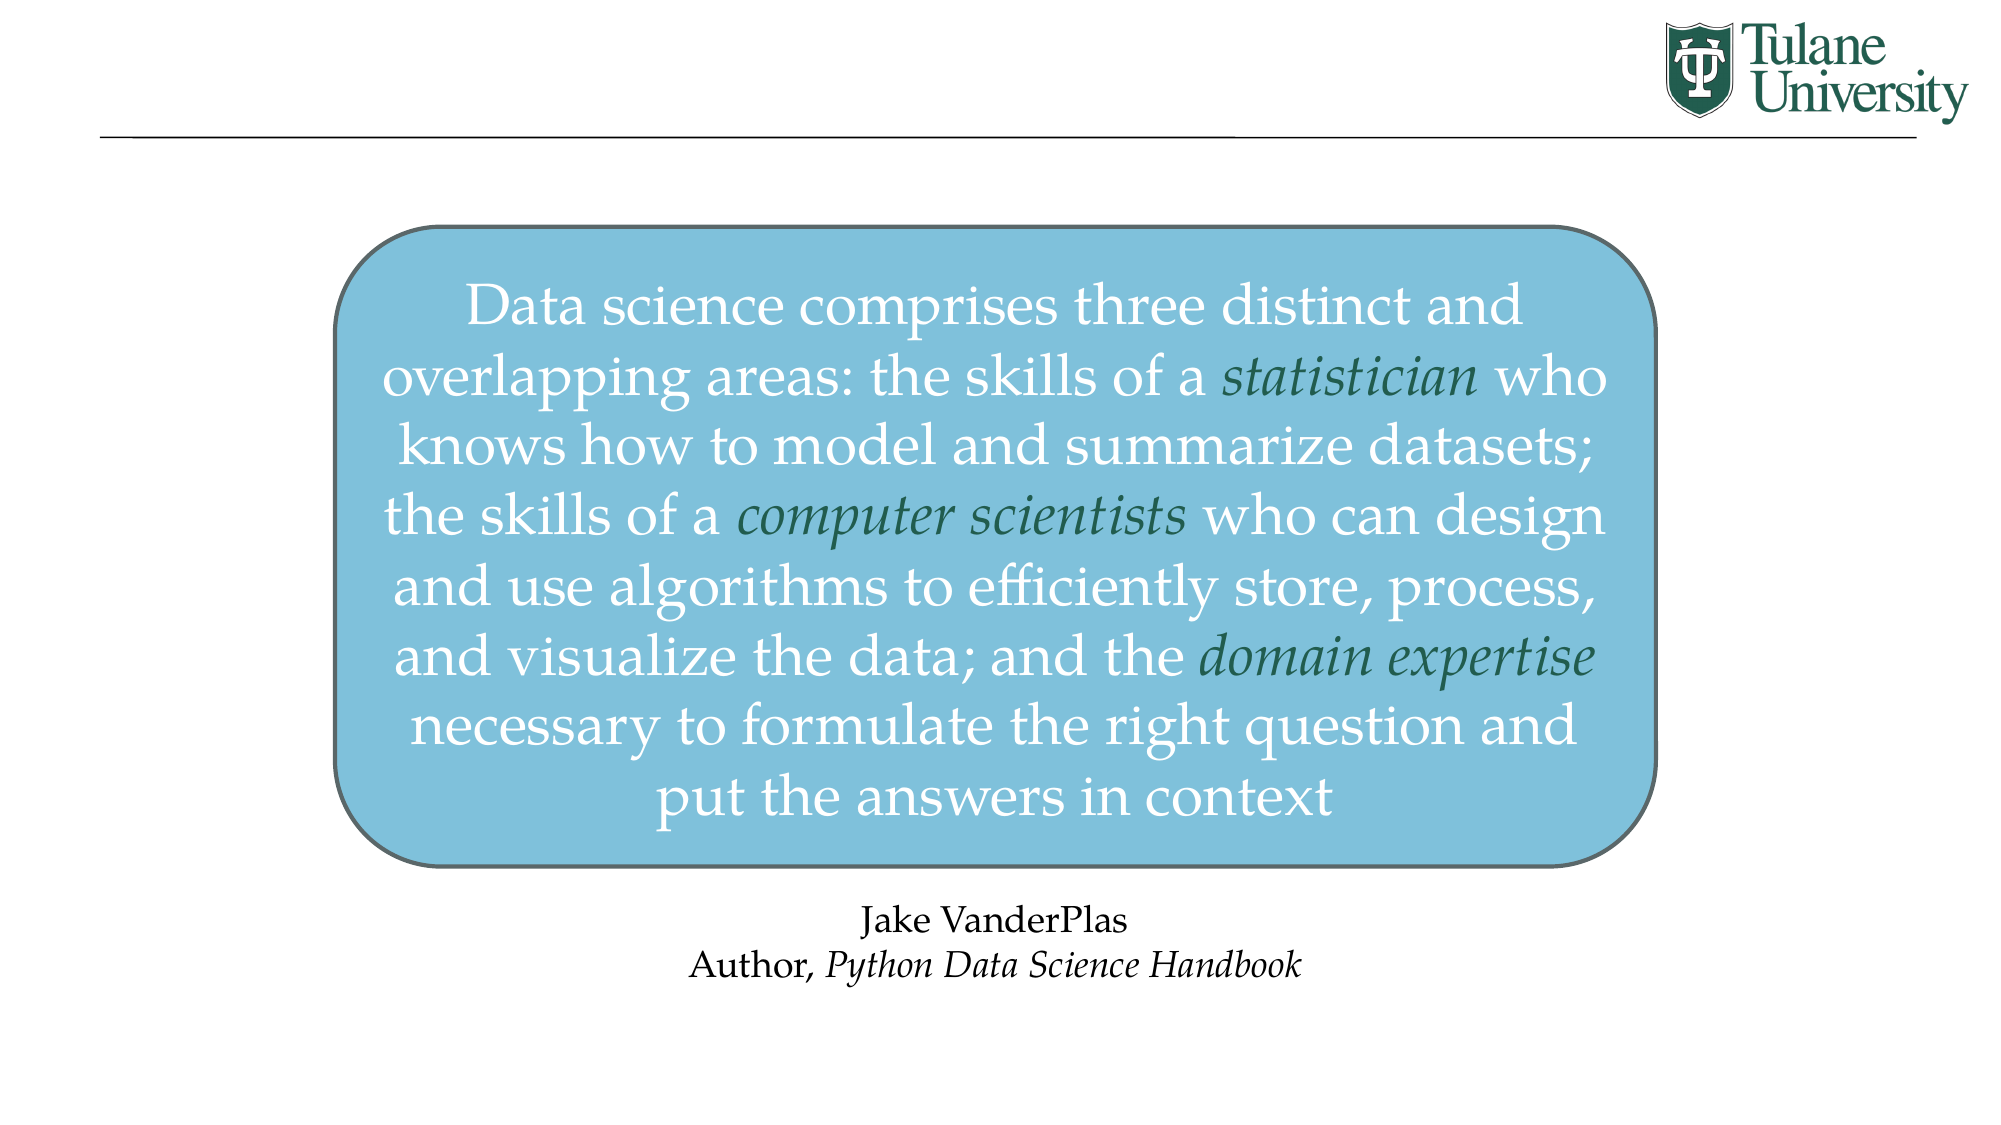

Data science comprises three distinct and overlapping areas: the skills of a statistician who knows how to model and summarize datasets; the skills of a computer scientists who can design and use algorithms to efficiently store, process, and visualize the data; and the domain expertise necessary to formulate the right question and put the answers in context
Jake VanderPlas
Author, Python Data Science Handbook